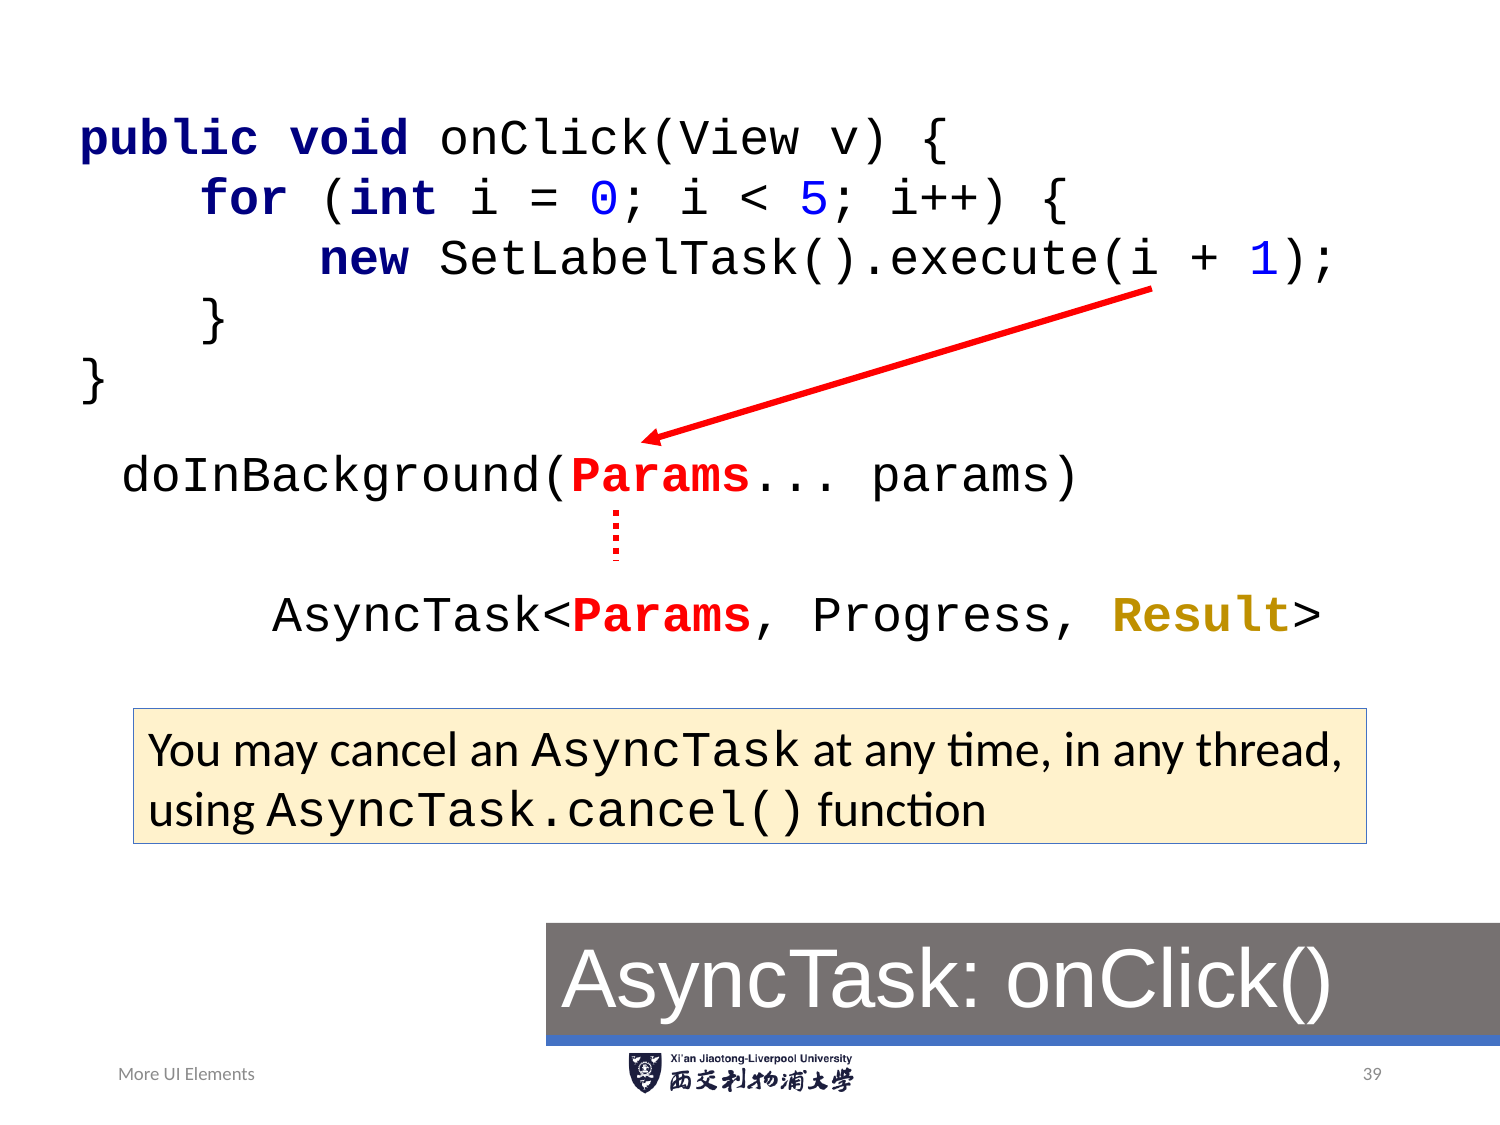

public void onClick(View v) {
    for (int i = 0; i < 5; i++) {
        new SetLabelTask().execute(i + 1);
    }
}
doInBackground(Params... params)
AsyncTask<Params, Progress, Result>
You may cancel an AsyncTask at any time, in any thread, using AsyncTask.cancel() function
AsyncTask: onClick()
More UI Elements
39